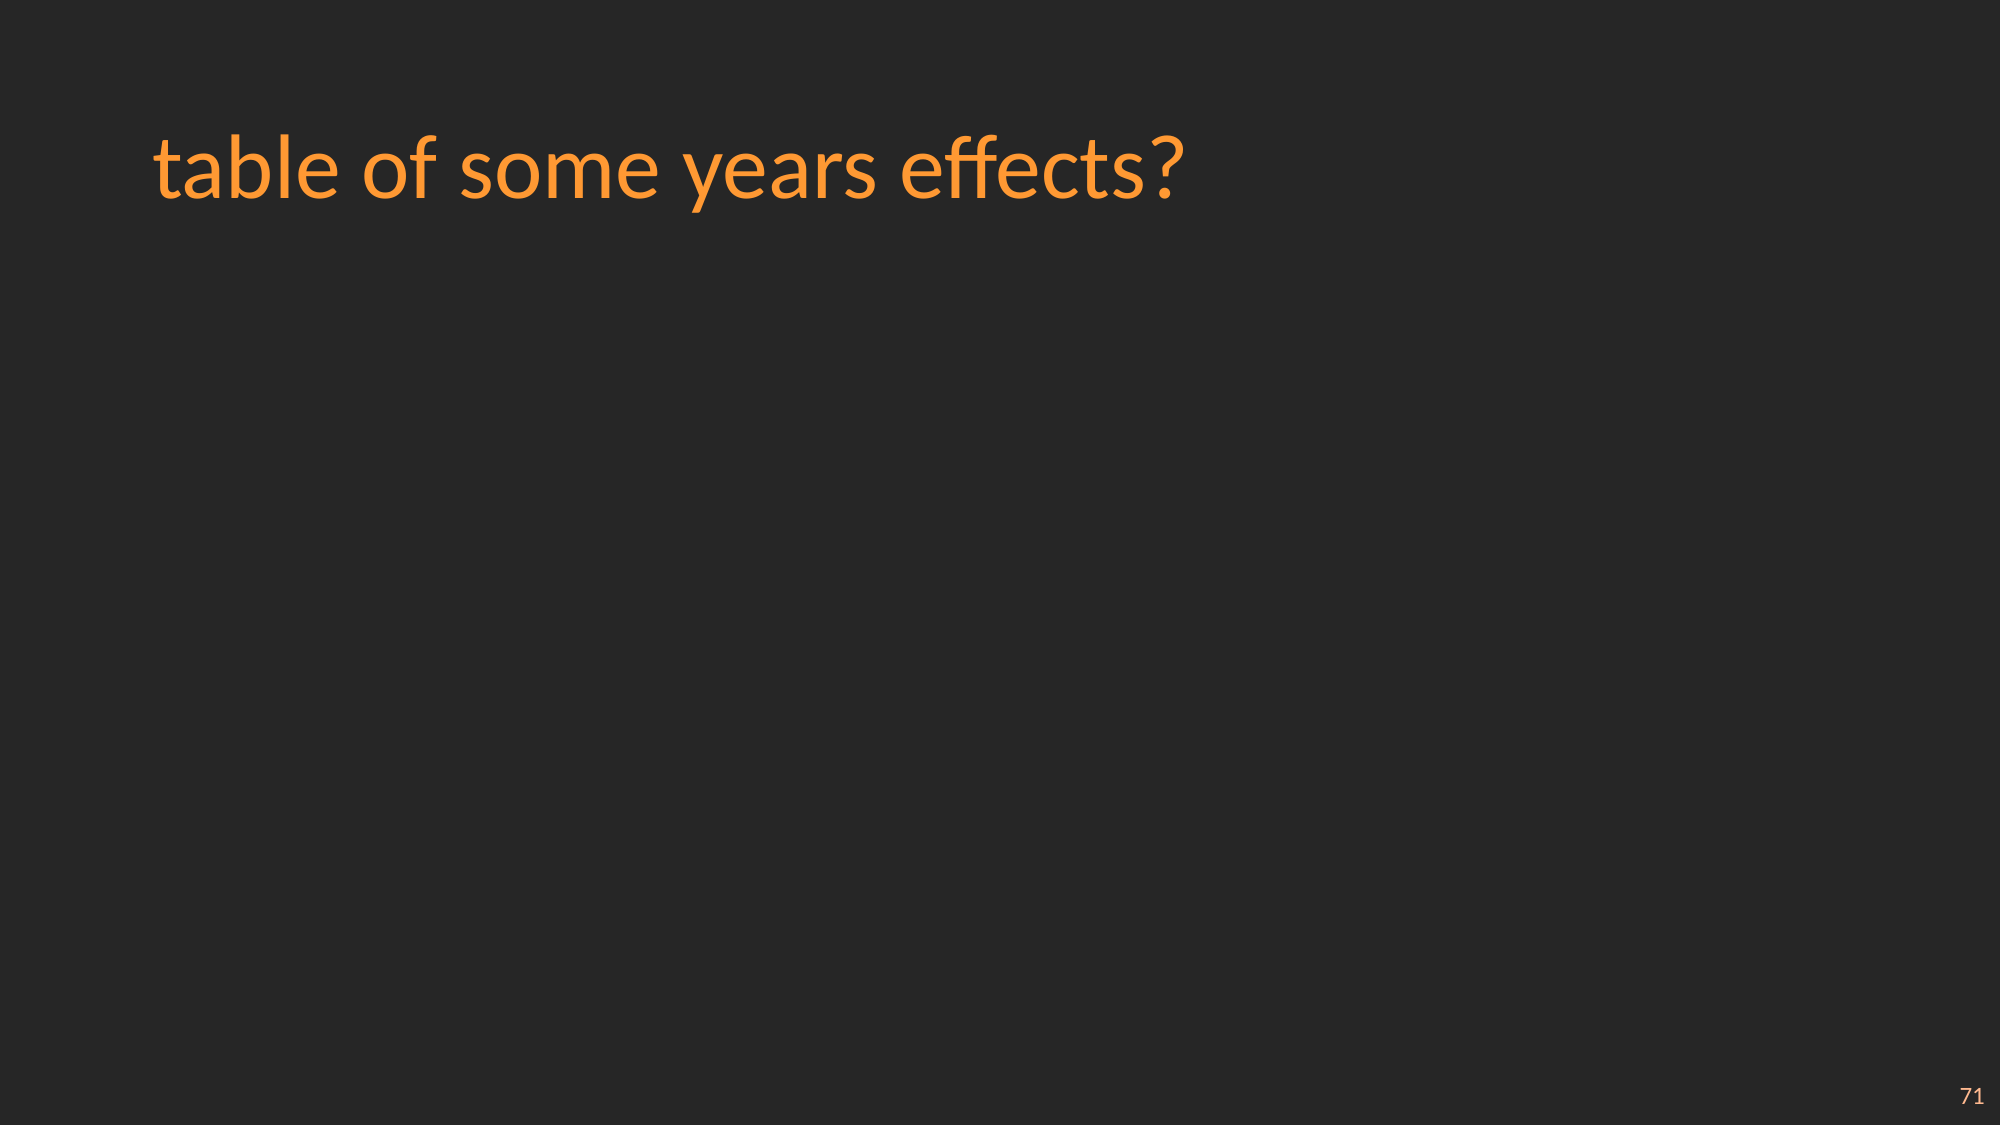

# table of some years effects?

71